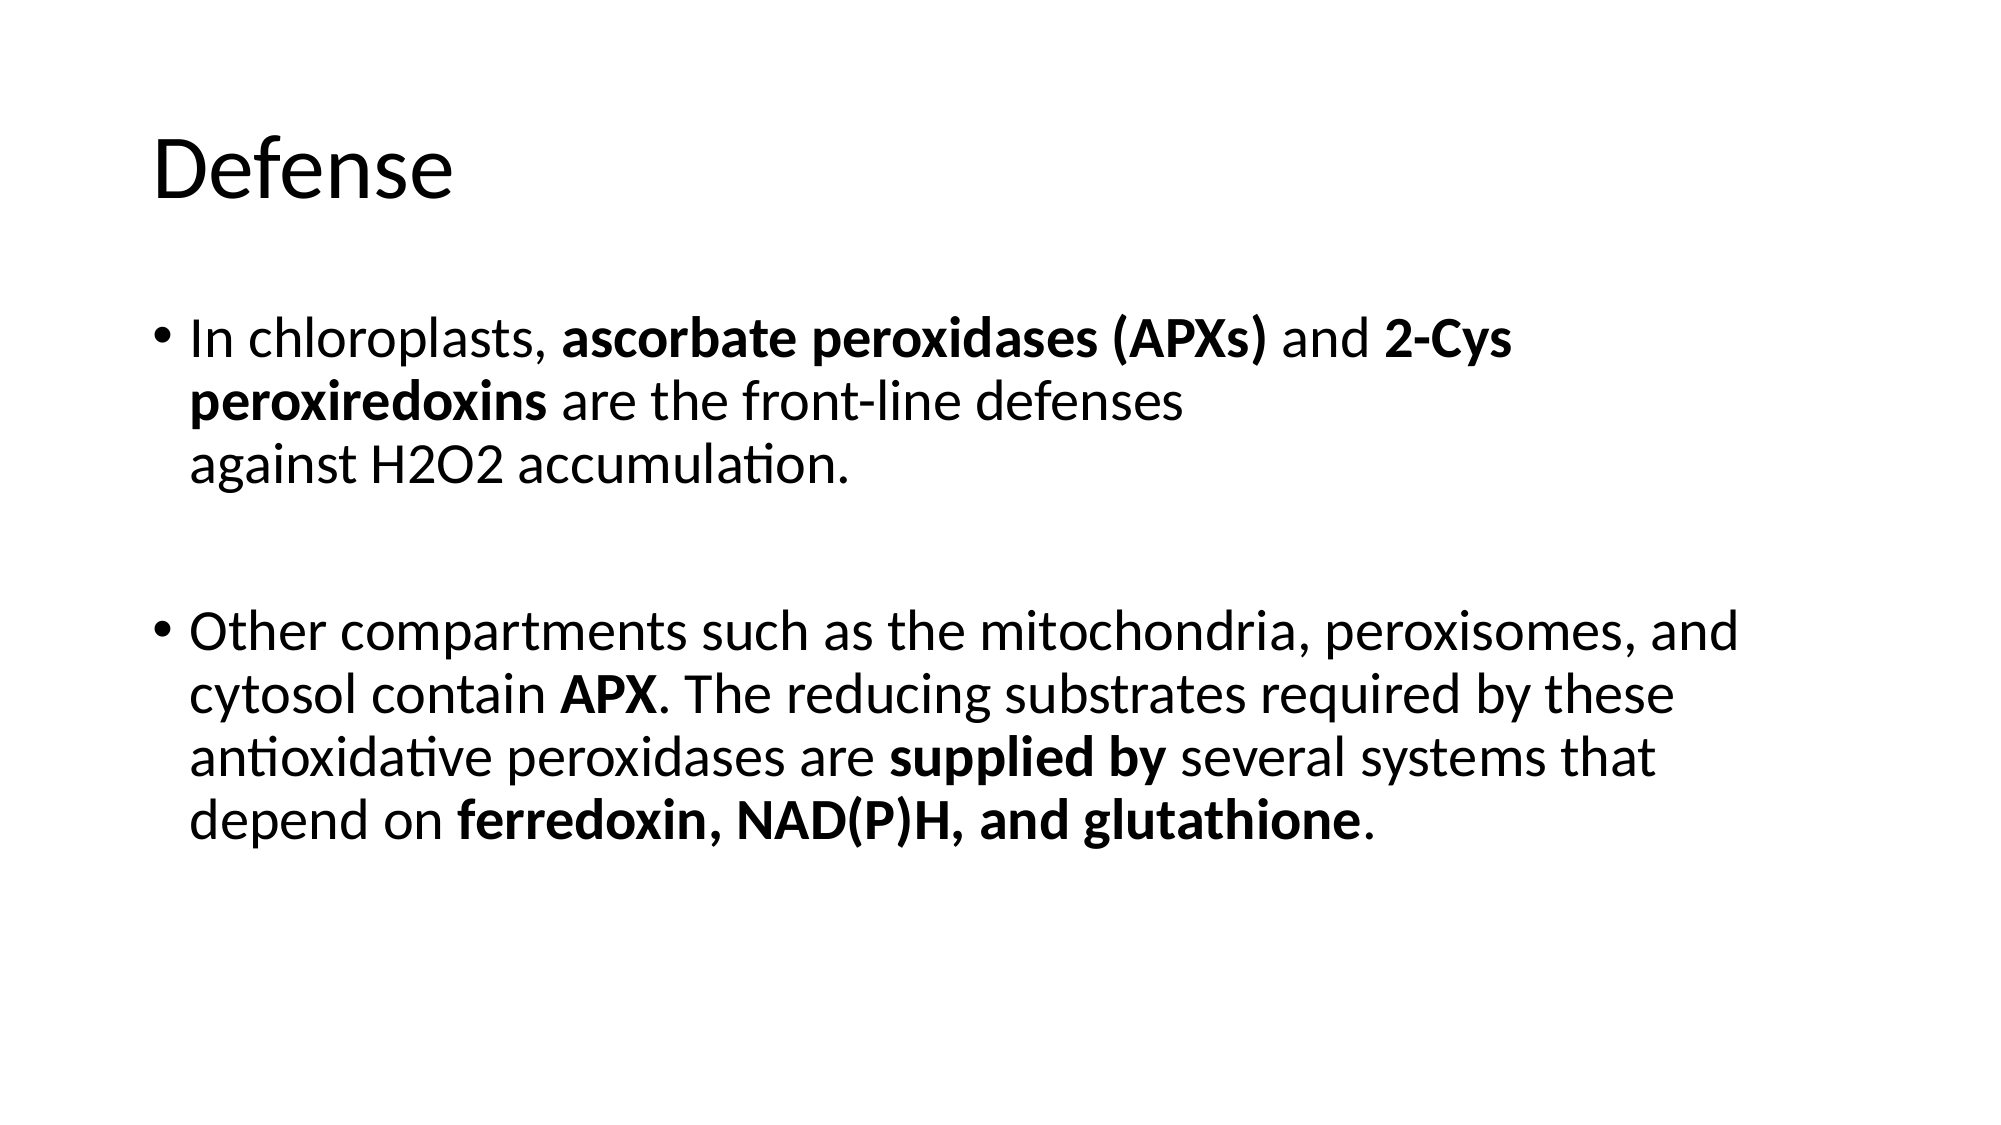

# Defense
In chloroplasts, ascorbate peroxidases (APXs) and 2-Cys peroxiredoxins are the front-line defenses against H2O2 accumulation.

Other compartments such as the mitochondria, peroxisomes, and cytosol contain APX. The reducing substrates required by these antioxidative peroxidases are supplied by several systems that depend on ferredoxin, NAD(P)H, and glutathione.